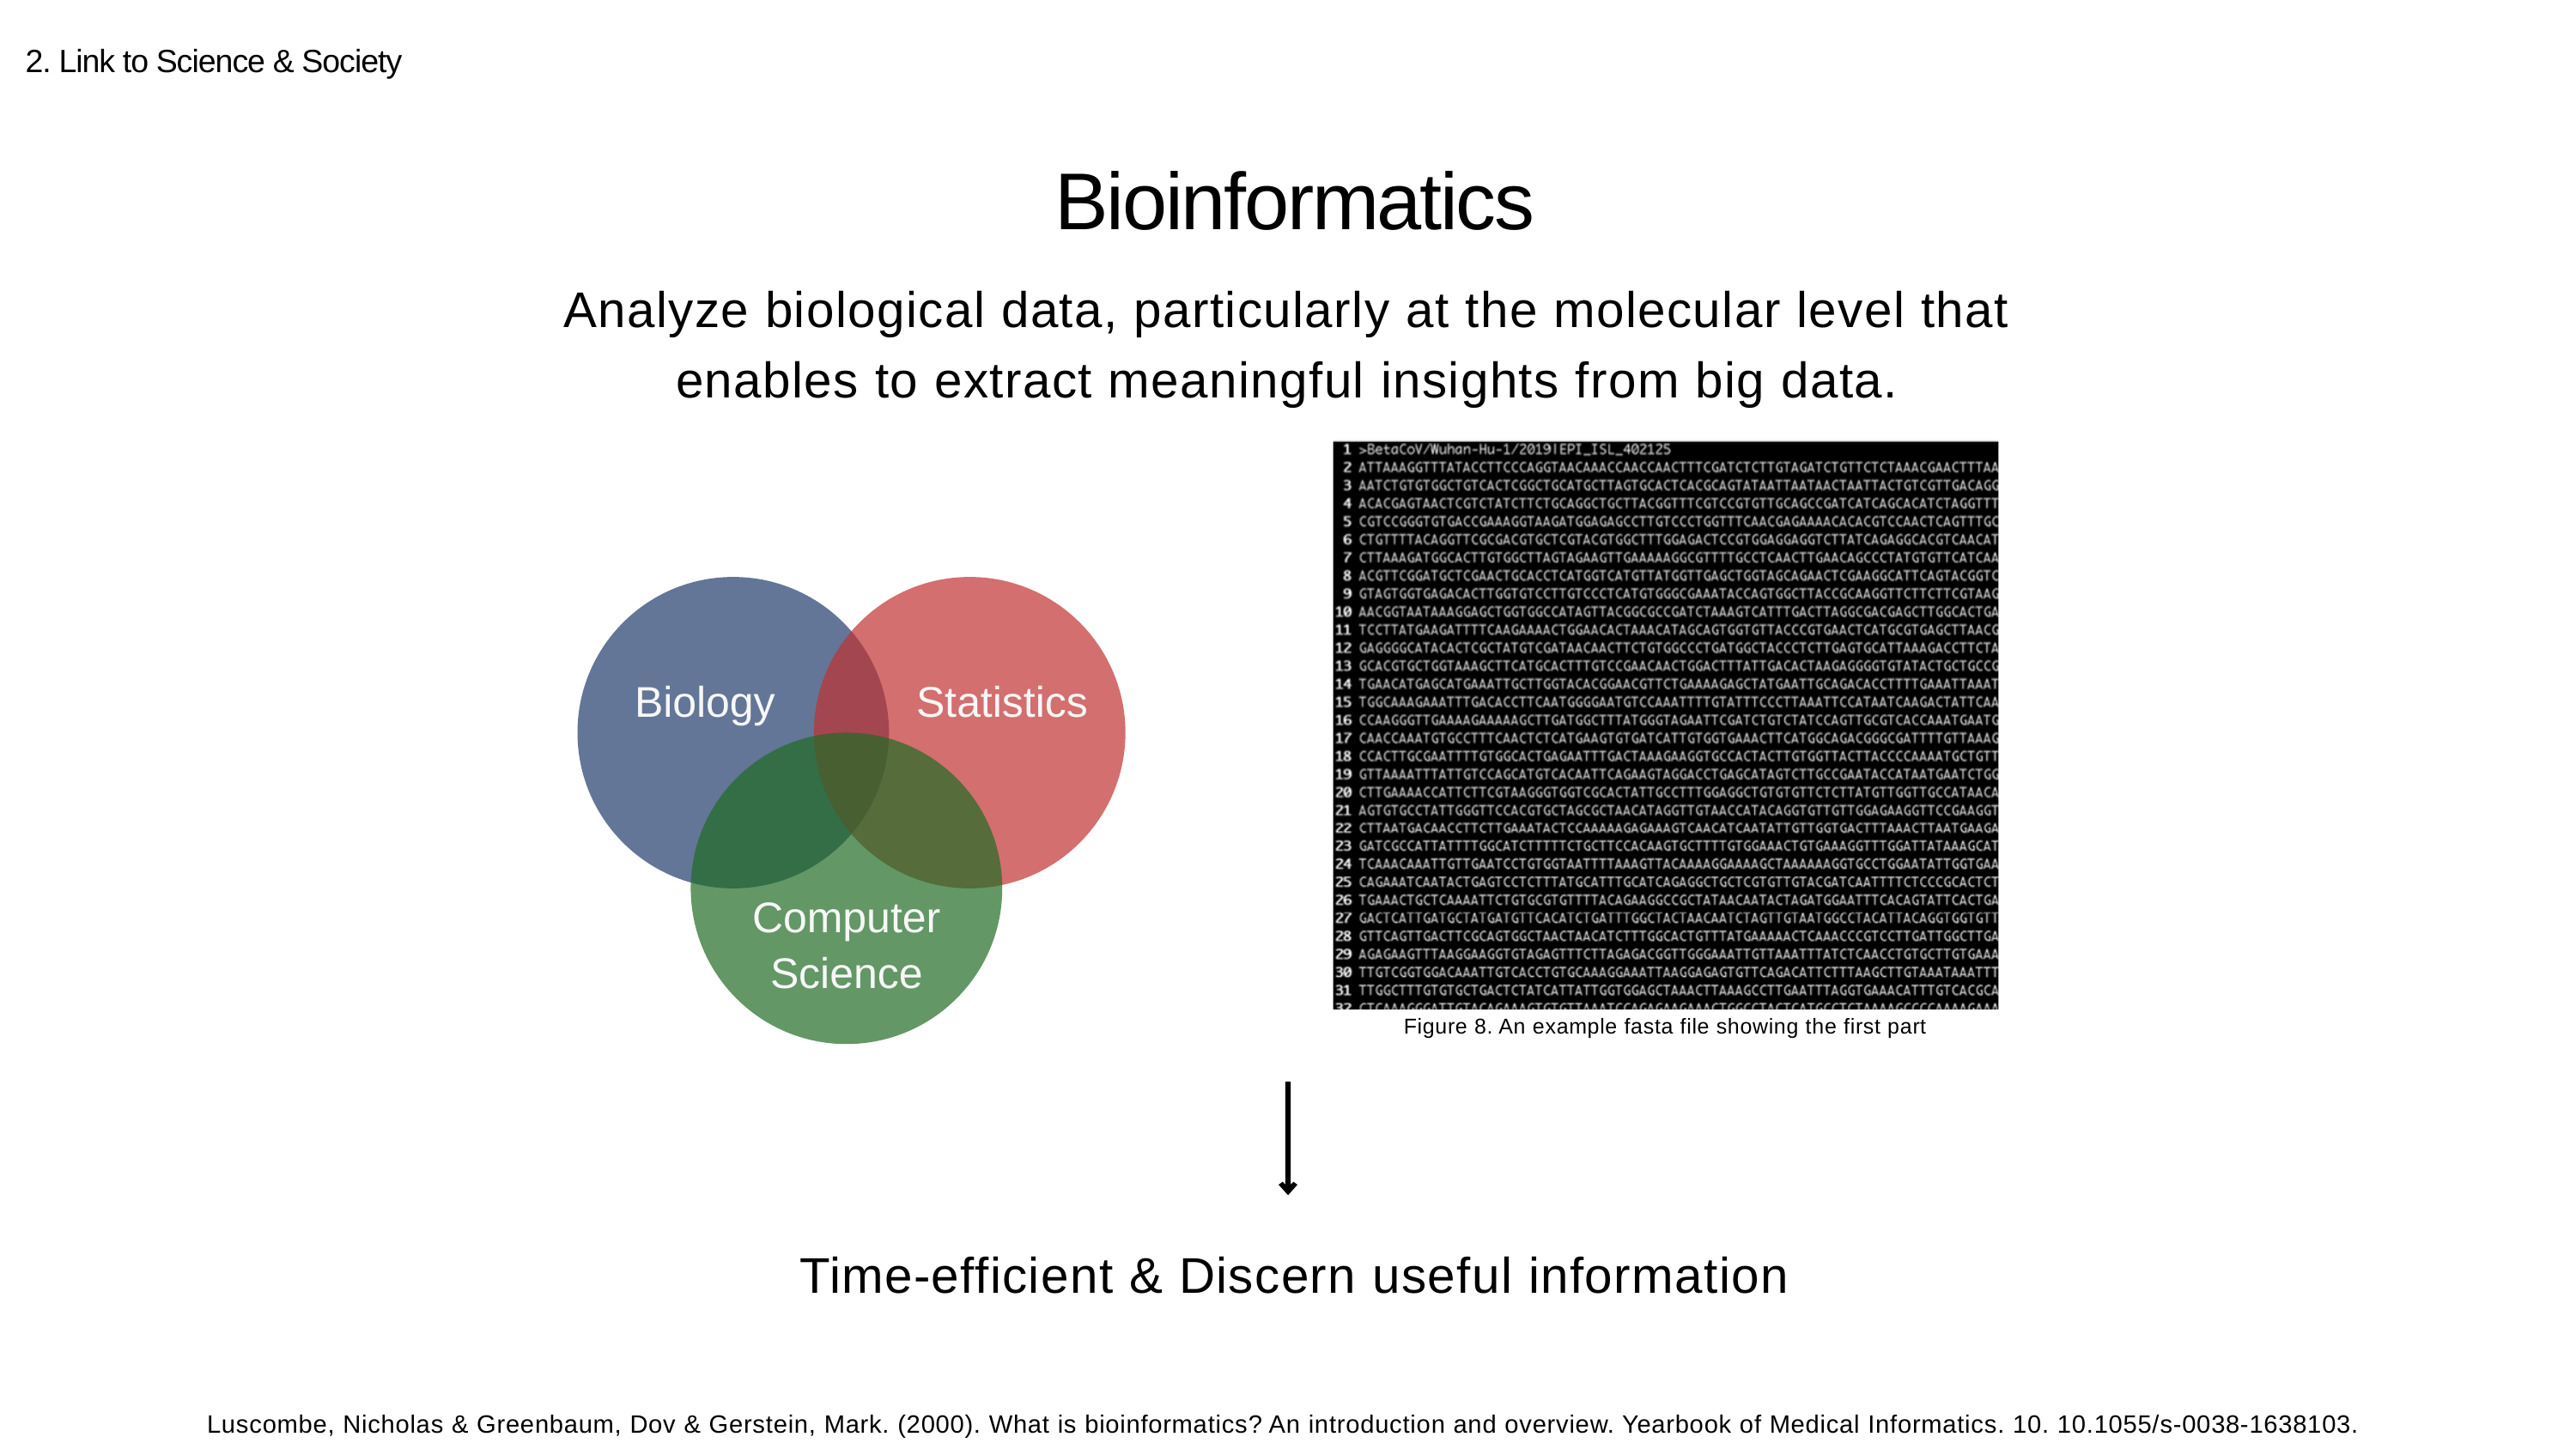

2. Link to Science & Society
Bioinformatics
Analyze biological data, particularly at the molecular level that enables to extract meaningful insights from big data.

Biology
Statistics

Computer
Science
Figure 8. An example fasta file showing the first part

Time-efficient & Discern useful information
Luscombe, Nicholas & Greenbaum, Dov & Gerstein, Mark. (2000). What is bioinformatics? An introduction and overview. Yearbook of Medical Informatics. 10. 10.1055/s-0038-1638103.